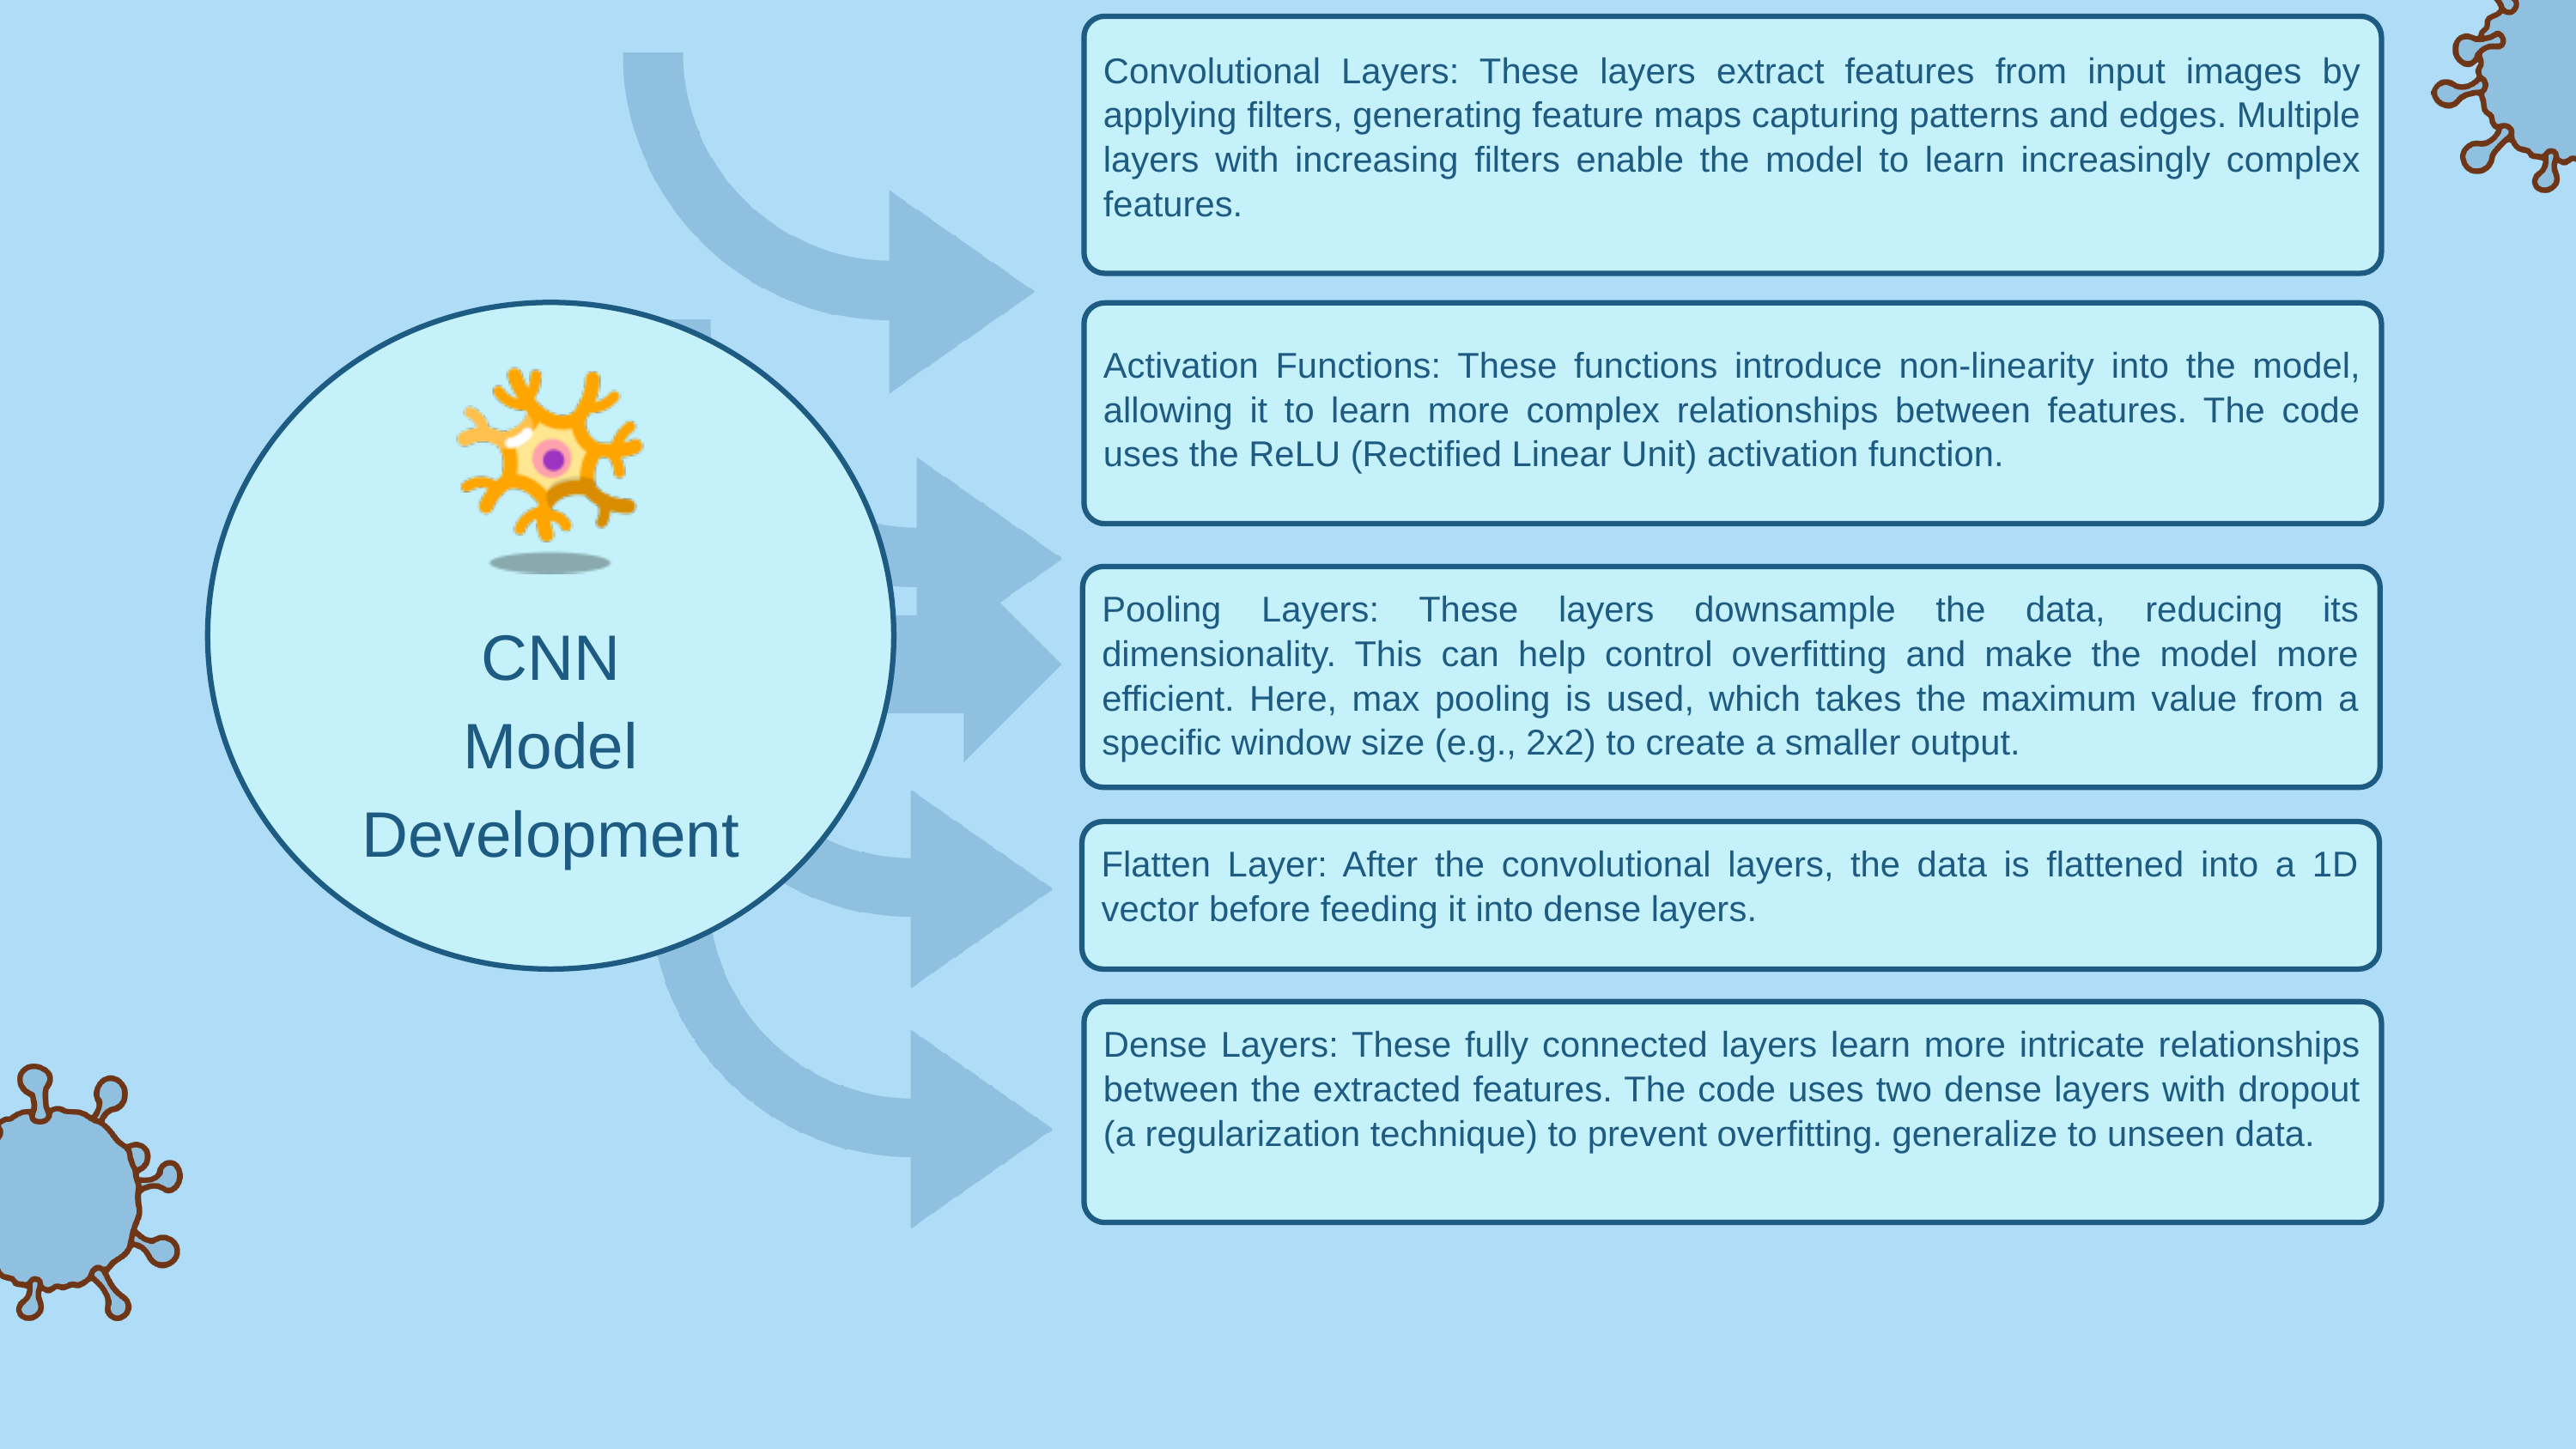

Convolutional Layers: These layers extract features from input images by applying filters, generating feature maps capturing patterns and edges. Multiple layers with increasing filters enable the model to learn increasingly complex features.

Activation Functions: These functions introduce non-linearity into the model, allowing it to learn more complex relationships between features. The code uses the ReLU (Rectified Linear Unit) activation function.

Pooling Layers: These layers downsample the data, reducing its dimensionality. This can help control overfitting and make the model more efficient. Here, max pooling is used, which takes the maximum value from a specific window size (e.g., 2x2) to create a smaller output.

CNN
Model
Development

Flatten Layer: After the convolutional layers, the data is flattened into a 1D vector before feeding it into dense layers.

Dense Layers: These fully connected layers learn more intricate relationships between the extracted features. The code uses two dense layers with dropout (a regularization technique) to prevent overfitting. generalize to unseen data.